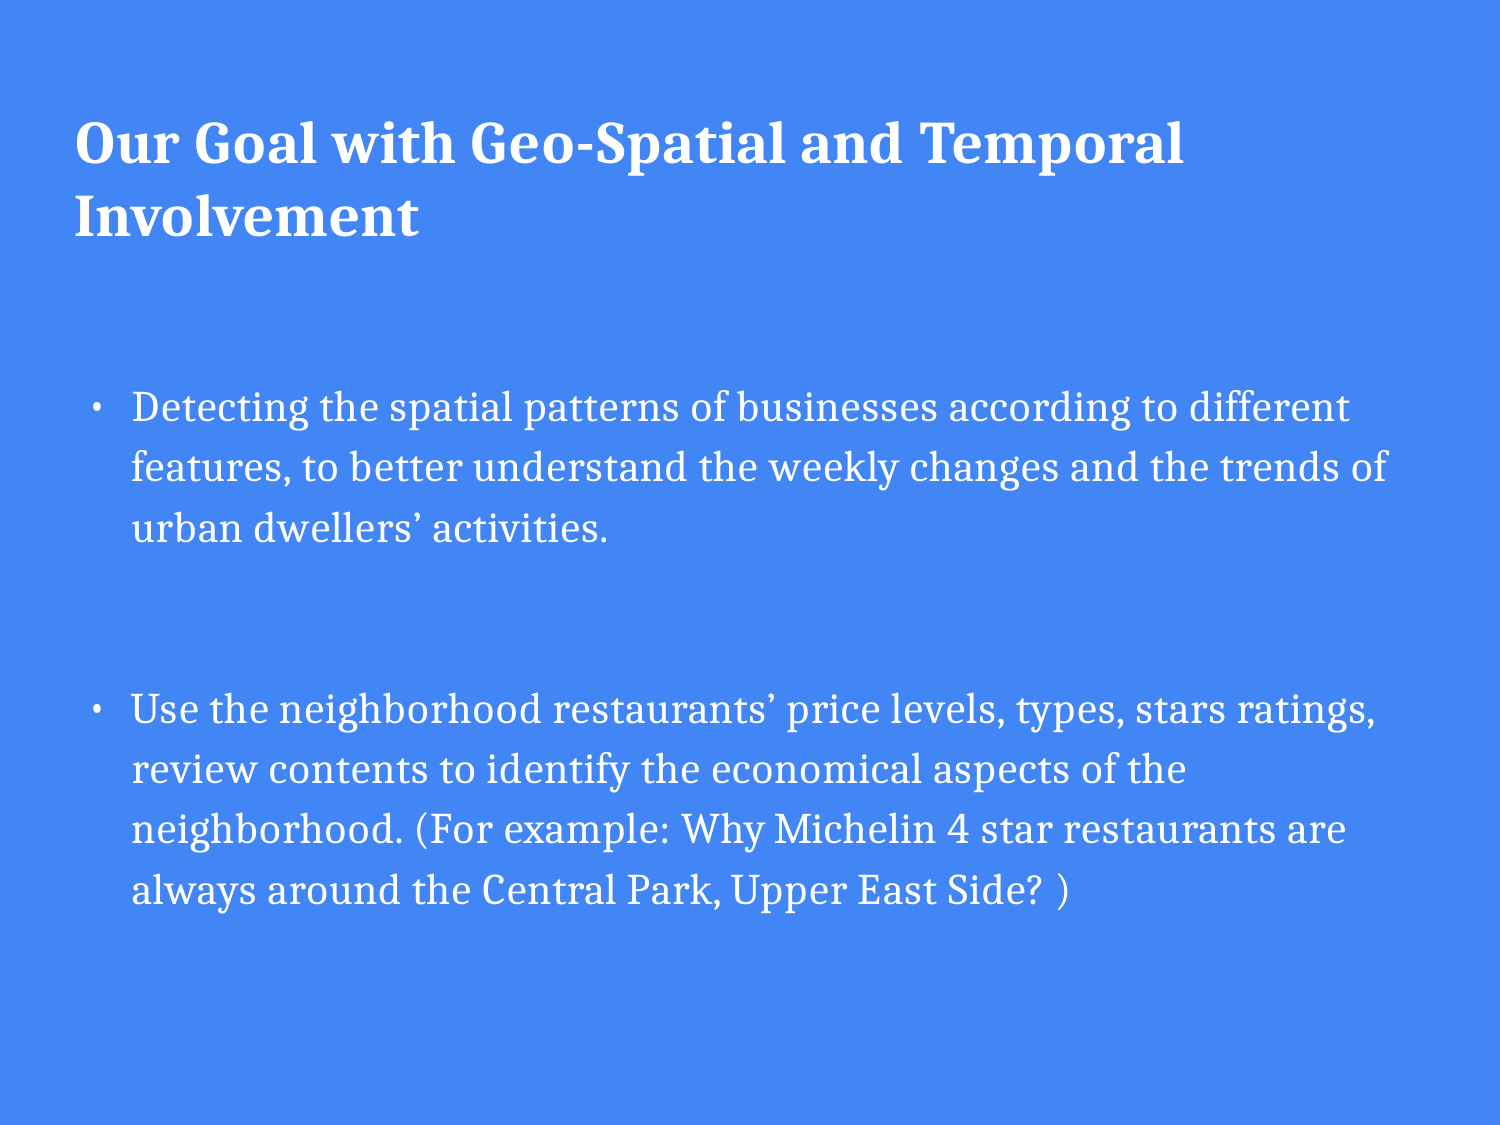

# Our Goal with Geo-Spatial and Temporal  Involvement
Detecting the spatial patterns of businesses according to different features, to better understand the weekly changes and the trends of urban dwellers’ activities.

Use the neighborhood restaurants’ price levels, types, stars ratings, review contents to identify the economical aspects of the neighborhood. (For example: Why Michelin 4 star restaurants are always around the Central Park, Upper East Side? )